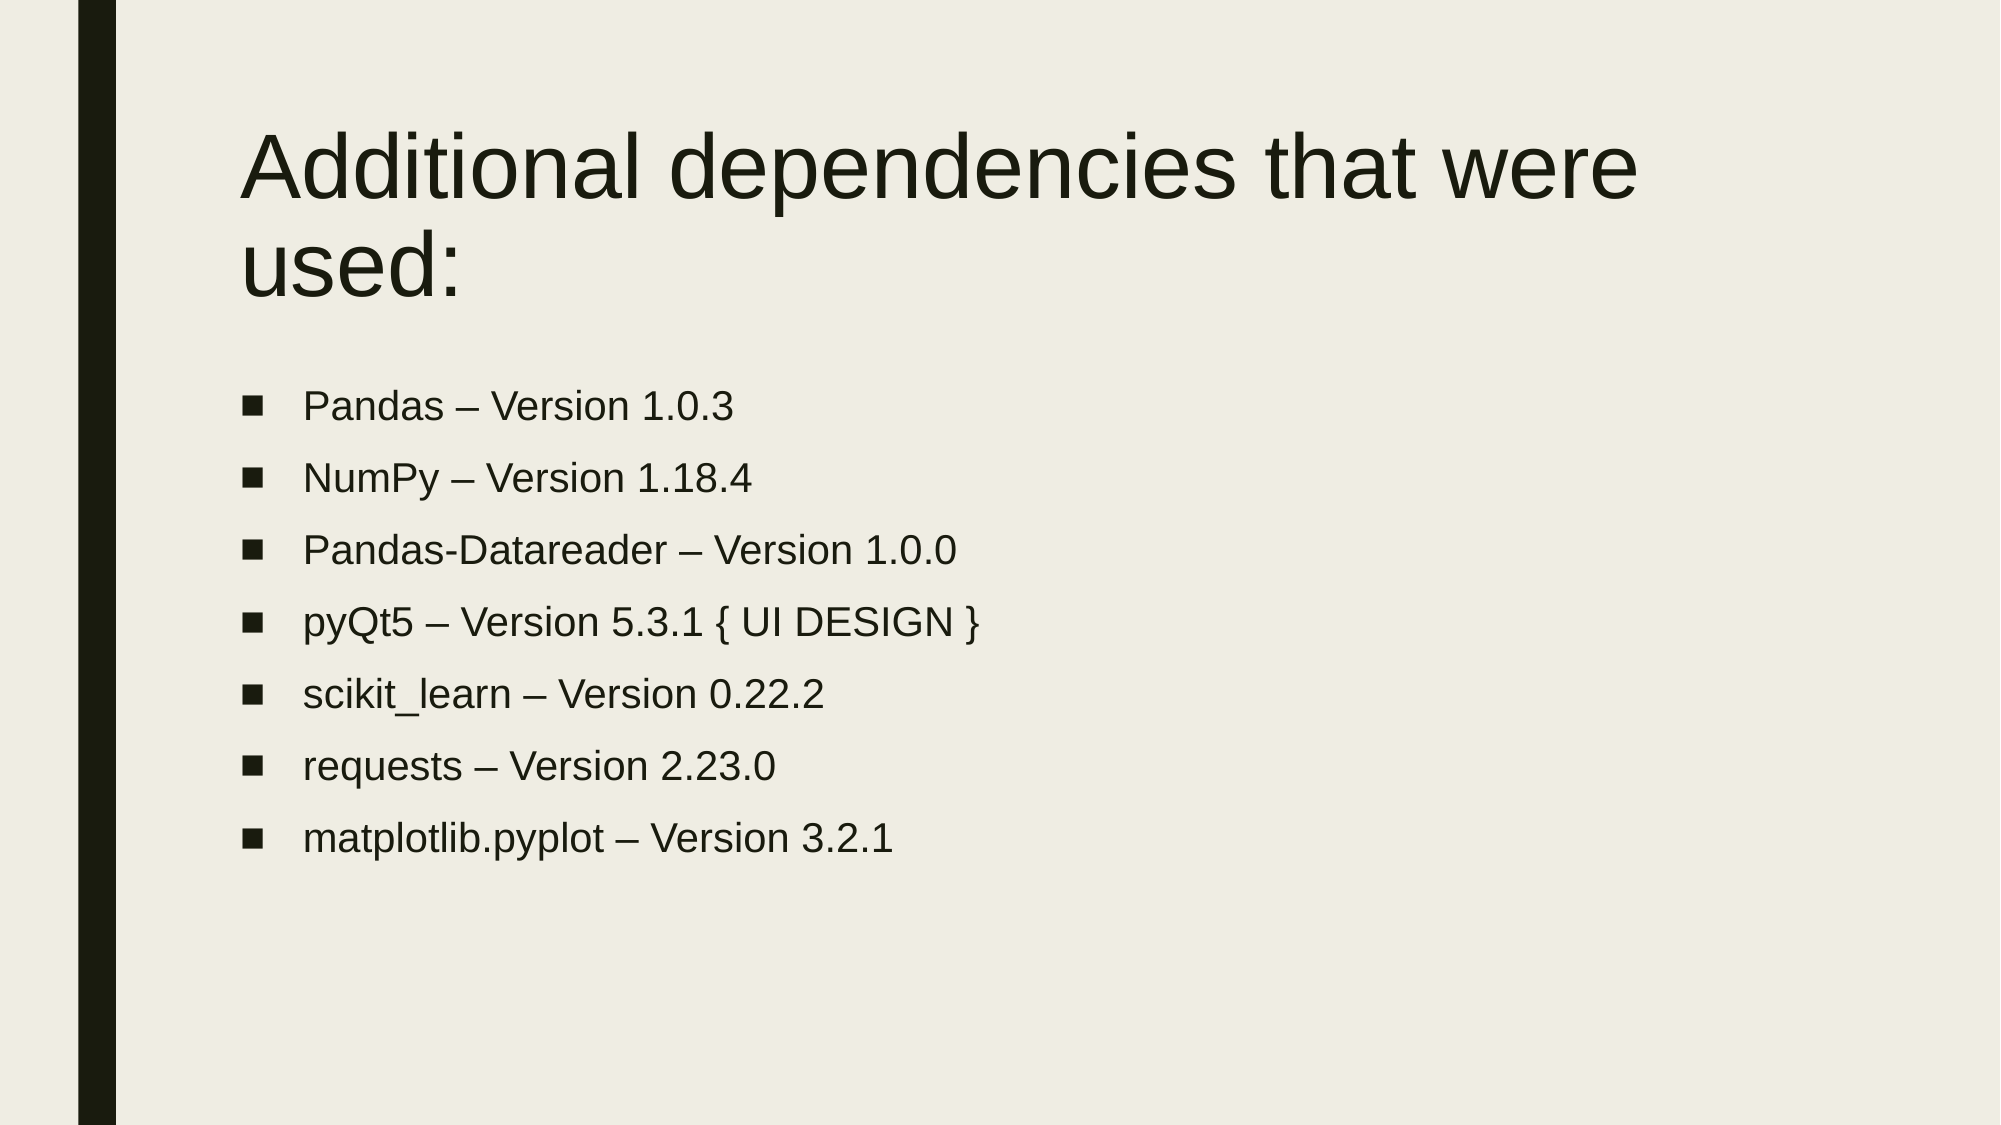

# Additional dependencies that were used:
Pandas – Version 1.0.3
NumPy – Version 1.18.4
Pandas-Datareader – Version 1.0.0
pyQt5 – Version 5.3.1 { UI DESIGN }
scikit_learn – Version 0.22.2
requests – Version 2.23.0
matplotlib.pyplot – Version 3.2.1